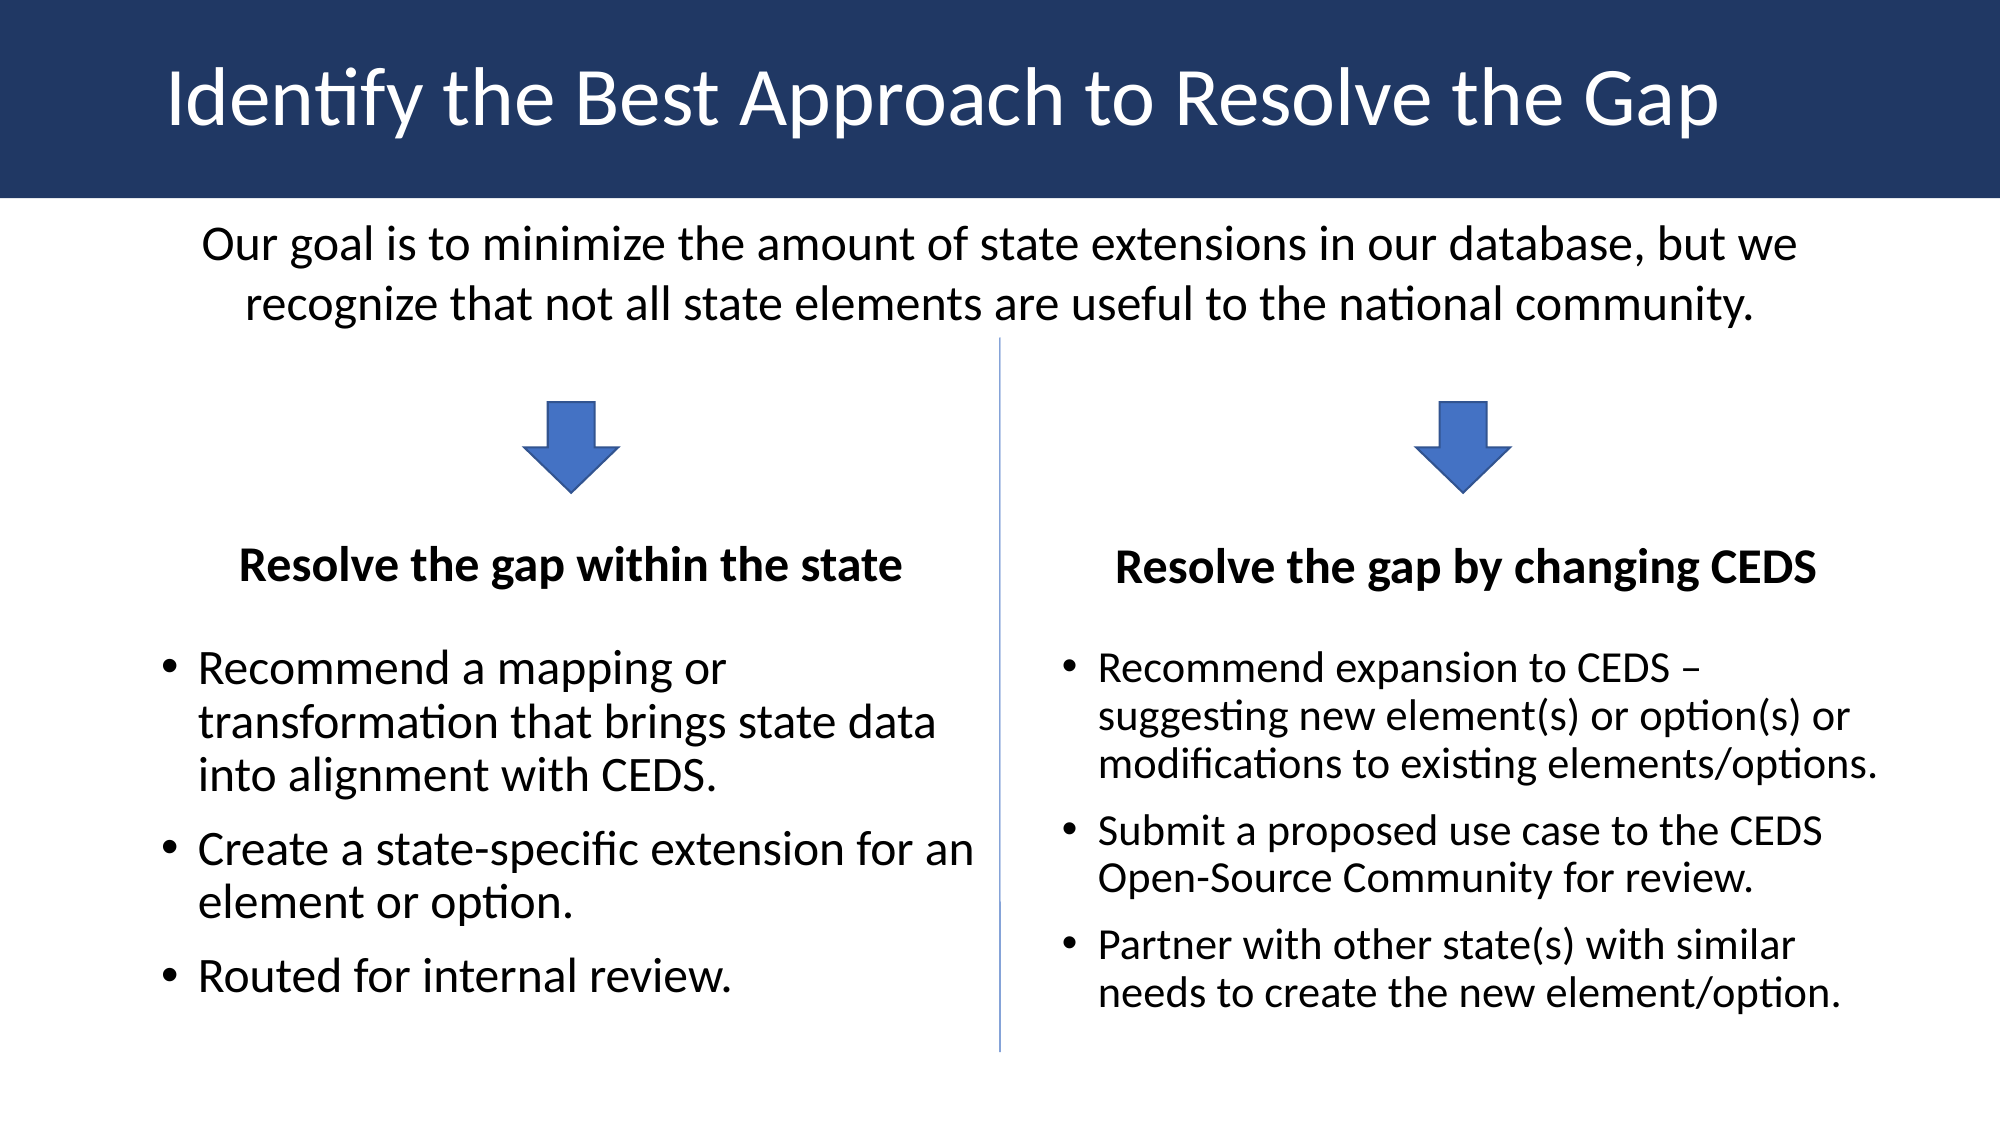

# Identify the Best Approach to Resolve the Gap
Our goal is to minimize the amount of state extensions in our database, but we recognize that not all state elements are useful to the national community.

Resolve the gap within the state
Resolve the gap by changing CEDS
Recommend a mapping or transformation that brings state data into alignment with CEDS.
Create a state-specific extension for an element or option.
Routed for internal review.
Recommend expansion to CEDS – suggesting new element(s) or option(s) or modifications to existing elements/options.
Submit a proposed use case to the CEDS Open-Source Community for review.
Partner with other state(s) with similar needs to create the new element/option.